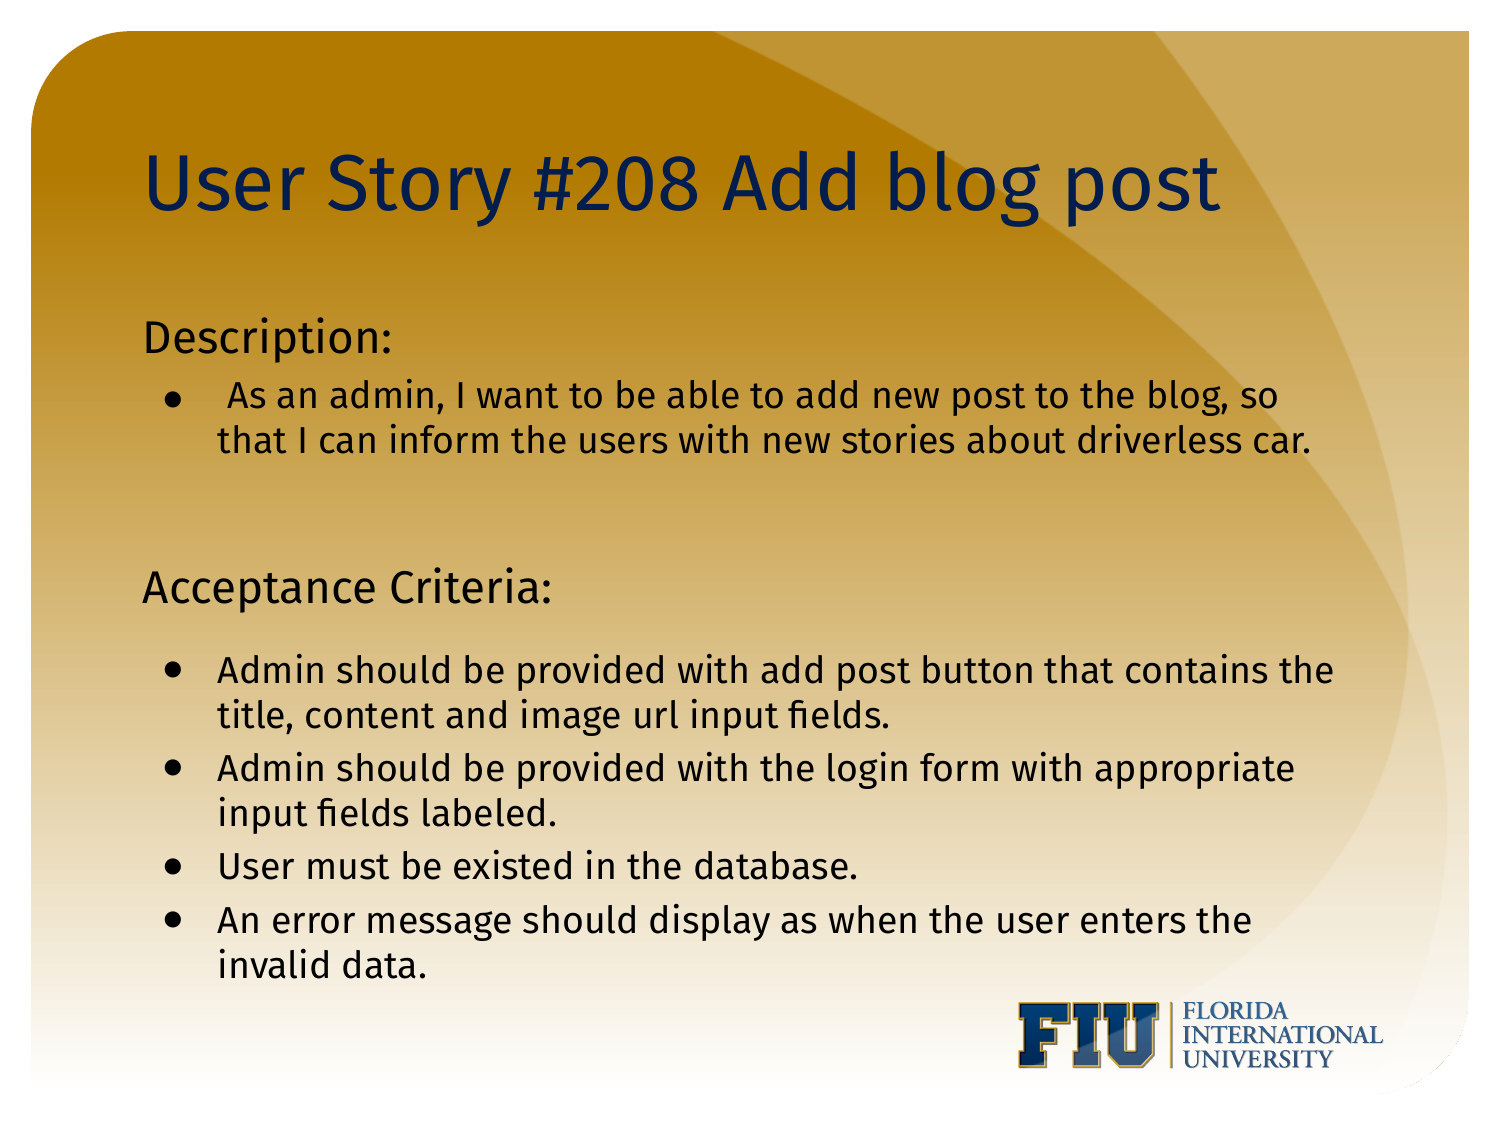

# User Story #208 Add blog post
Description:
 As an admin, I want to be able to add new post to the blog, so that I can inform the users with new stories about driverless car.

Acceptance Criteria:
Admin should be provided with add post button that contains the title, content and image url input fields.
Admin should be provided with the login form with appropriate input fields labeled.
User must be existed in the database.
An error message should display as when the user enters the invalid data.